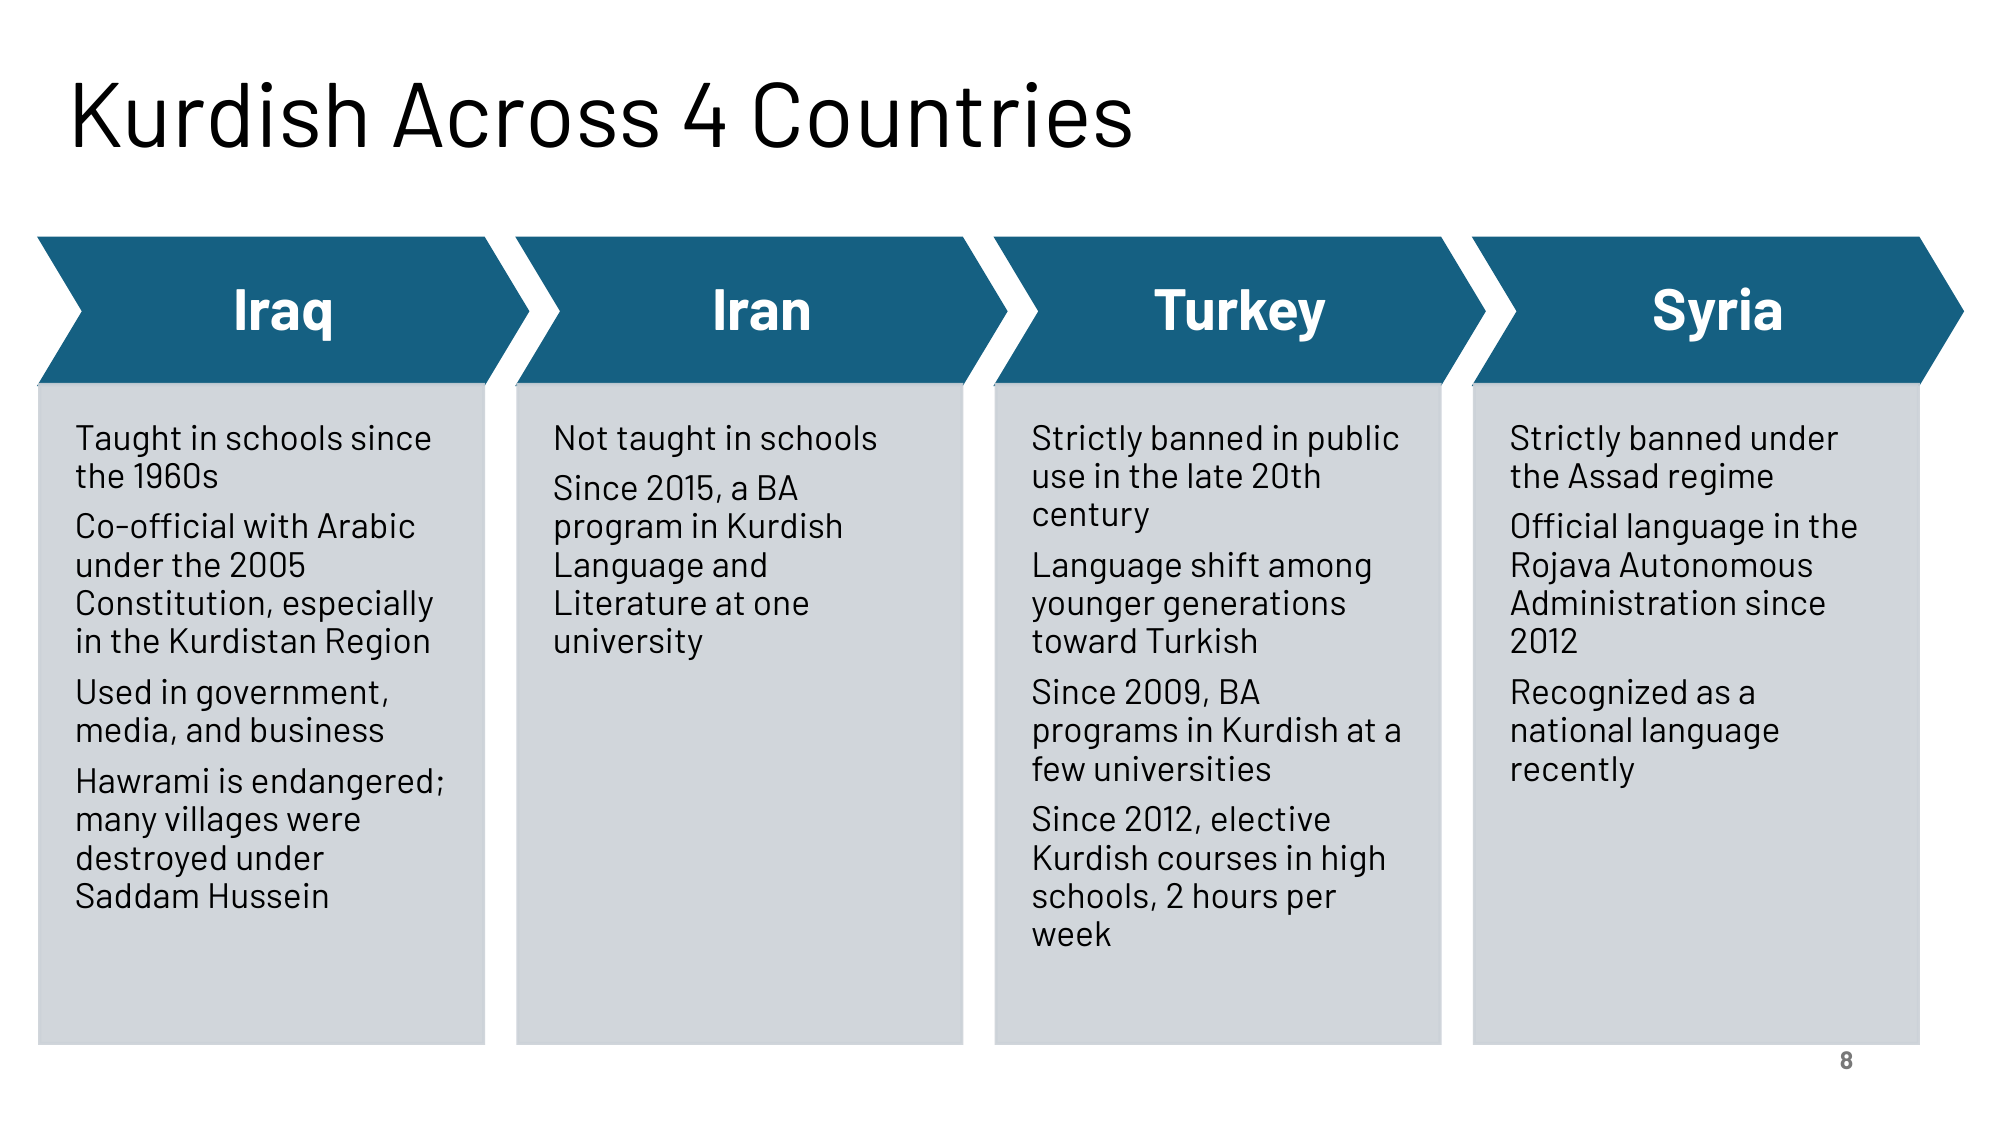

# Kurdish Across 4 Countries
Iraq
Taught in schools since the 1960s
Co-official with Arabic under the 2005 Constitution, especially in the Kurdistan Region
Used in government, media, and business
Hawrami is endangered; many villages were destroyed under Saddam Hussein
Iran
Not taught in schools
Since 2015, a BA program in Kurdish Language and Literature at one university
Turkey
Strictly banned in public use in the late 20th century
Language shift among younger generations toward Turkish
Since 2009, BA programs in Kurdish at a few universities
Since 2012, elective Kurdish courses in high schools, 2 hours per week
Syria
Strictly banned under the Assad regime
Official language in the Rojava Autonomous Administration since 2012
Recognized as a national language recently
8